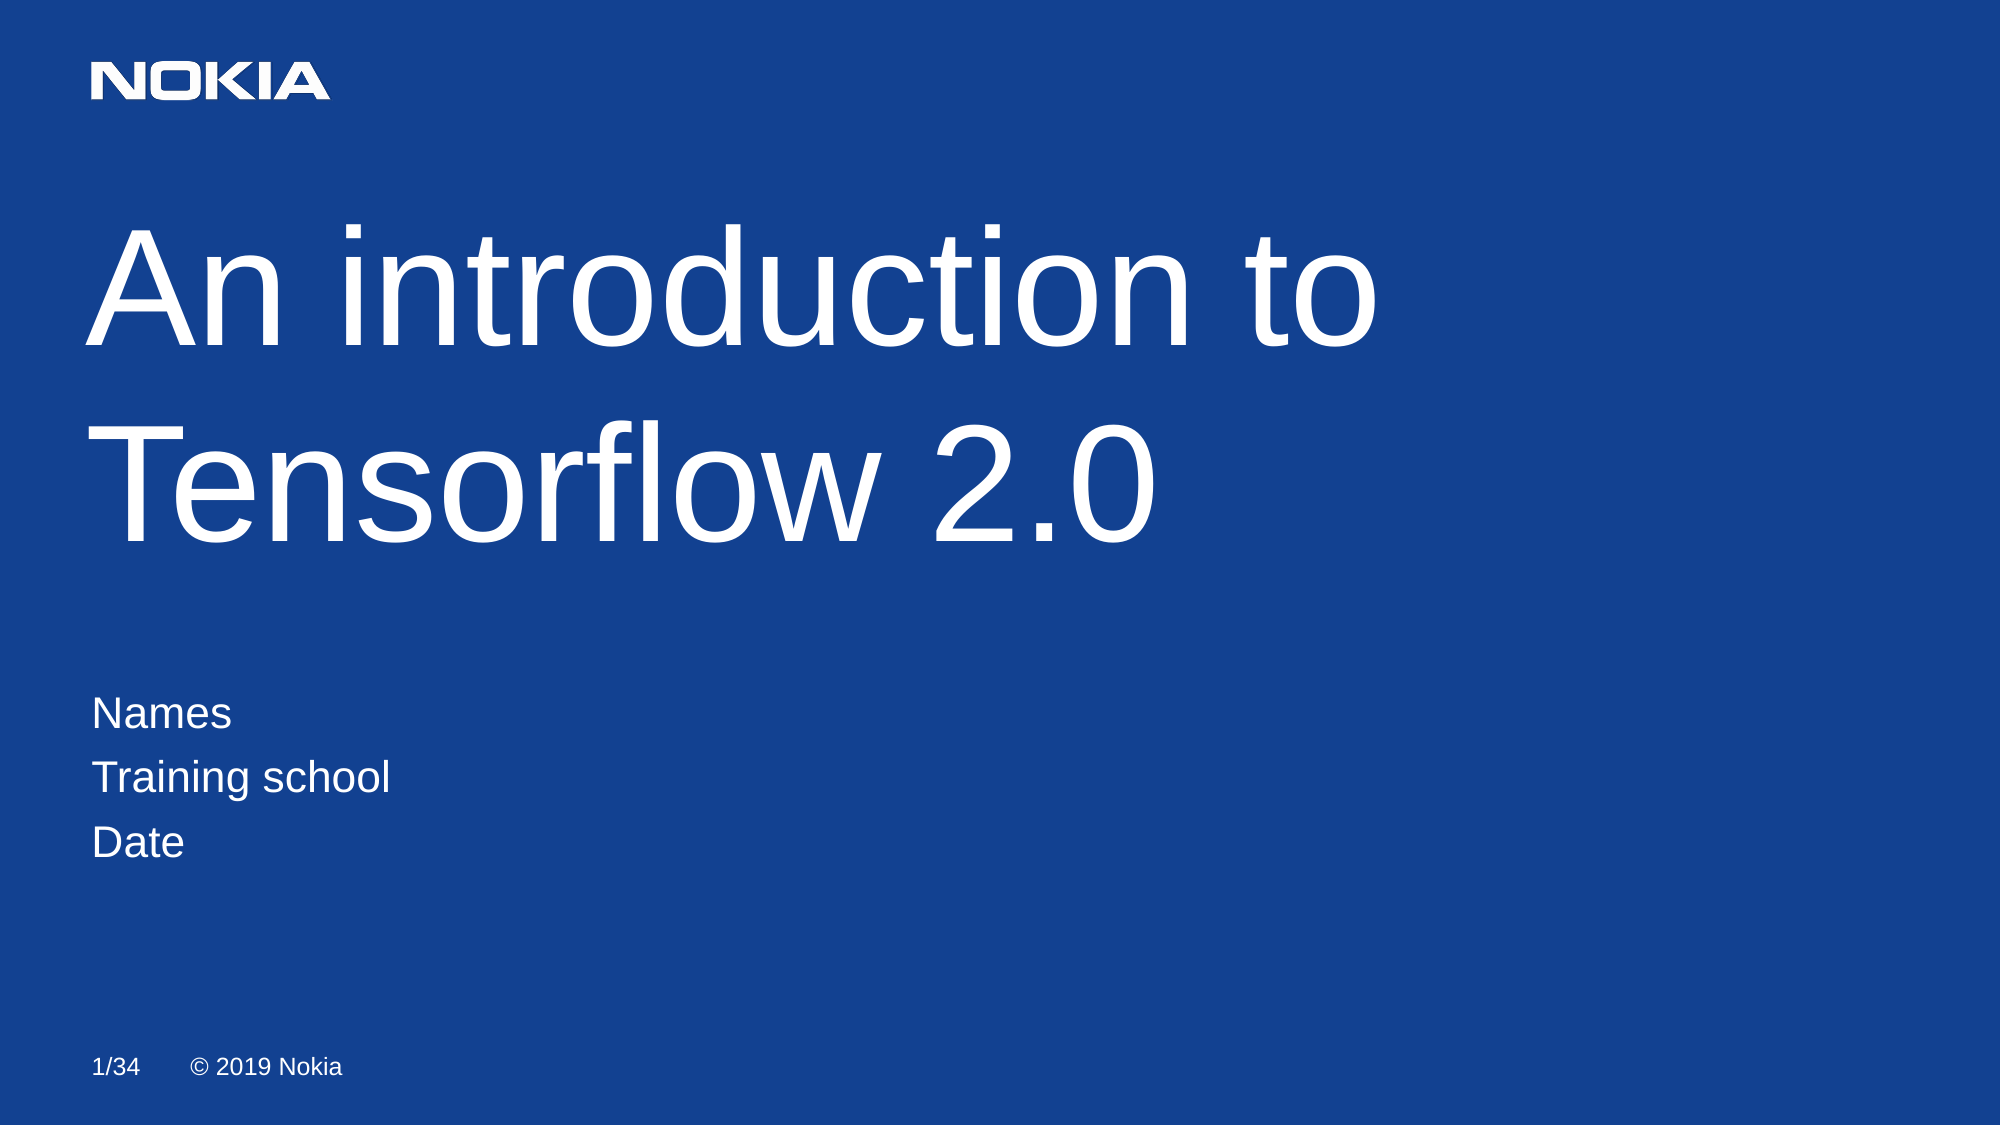

An introduction to
Tensorflow 2.0
Names
Training school
Date